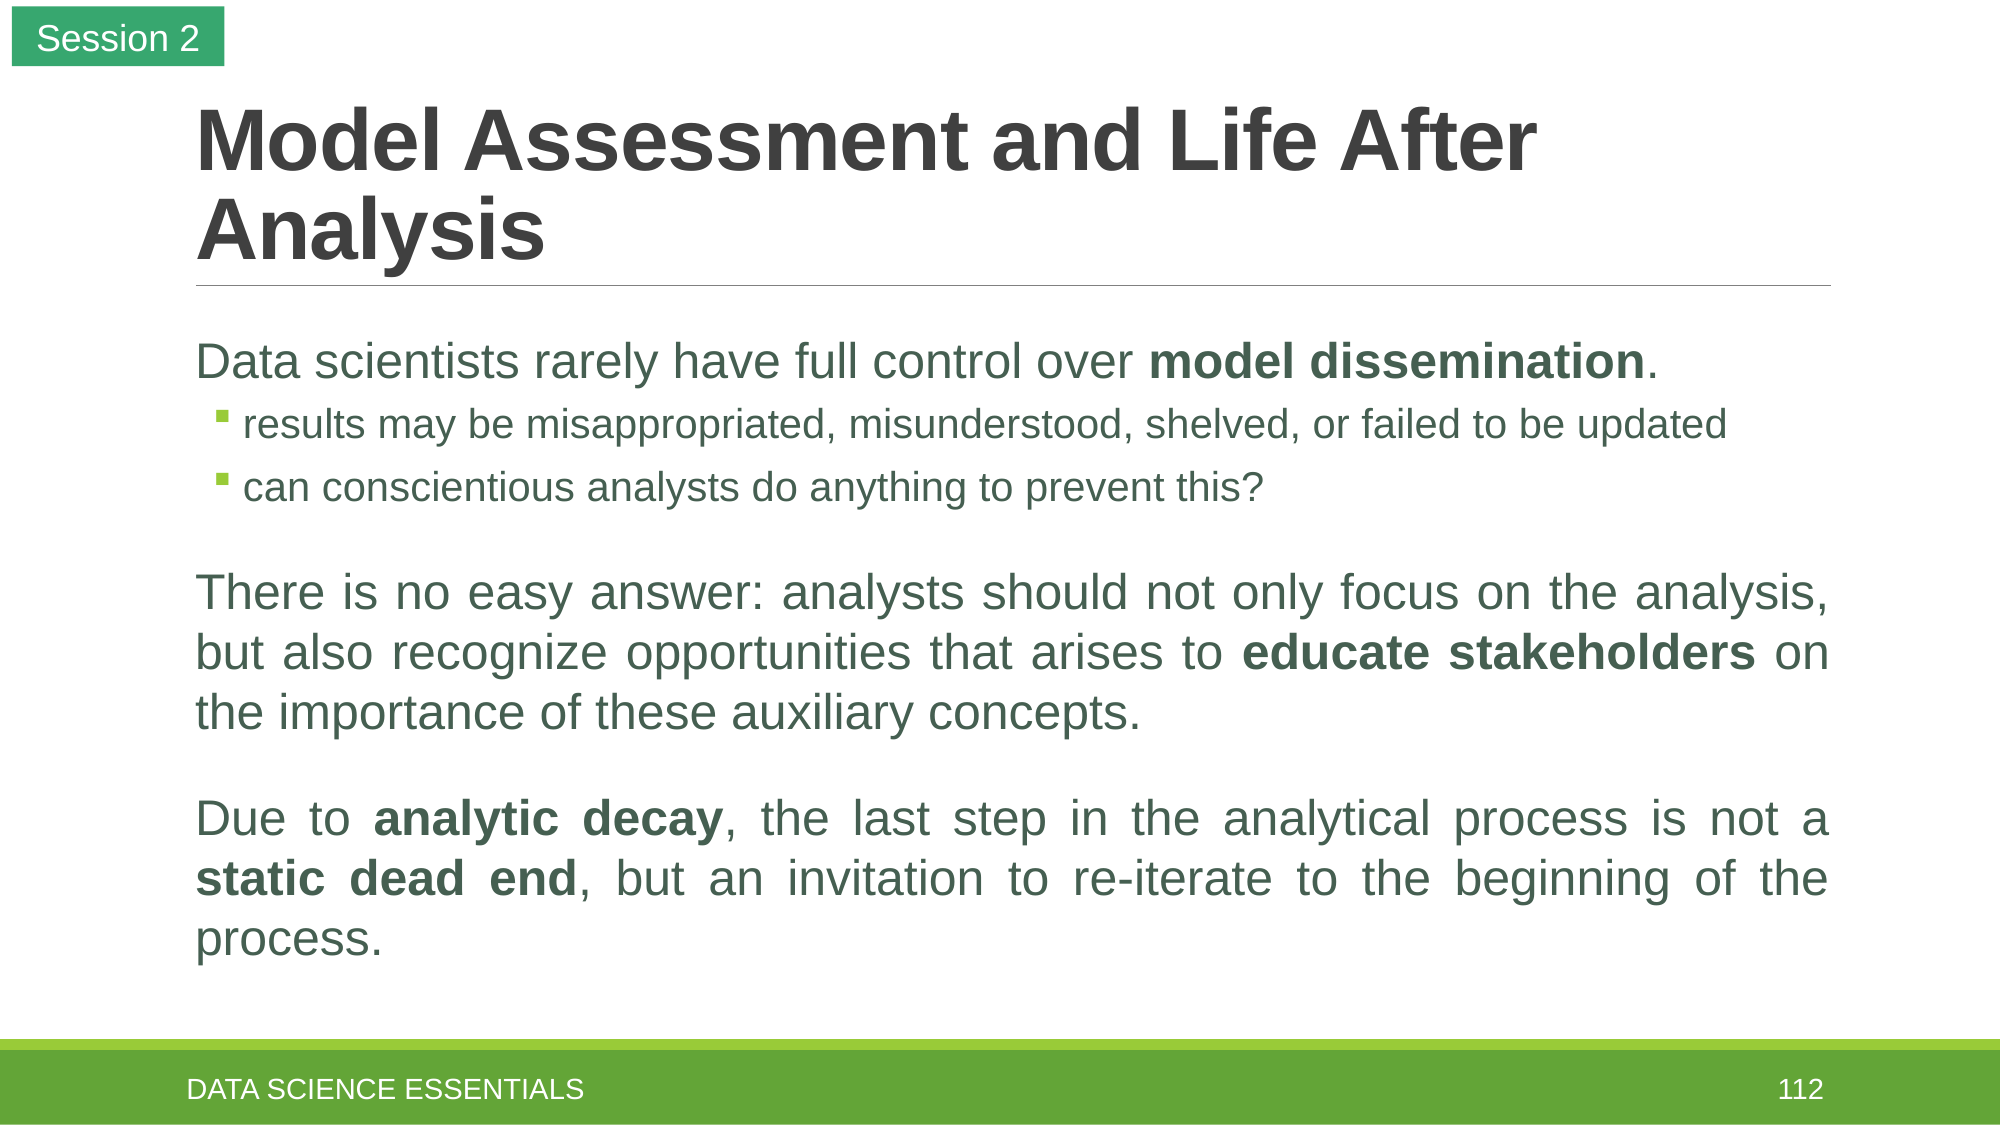

Session 2
# Model Assessment and Life After Analysis
Data scientists rarely have full control over model dissemination.
results may be misappropriated, misunderstood, shelved, or failed to be updated
can conscientious analysts do anything to prevent this?
There is no easy answer: analysts should not only focus on the analysis, but also recognize opportunities that arises to educate stakeholders on the importance of these auxiliary concepts.
Due to analytic decay, the last step in the analytical process is not a static dead end, but an invitation to re-iterate to the beginning of the process.
DATA SCIENCE ESSENTIALS
112